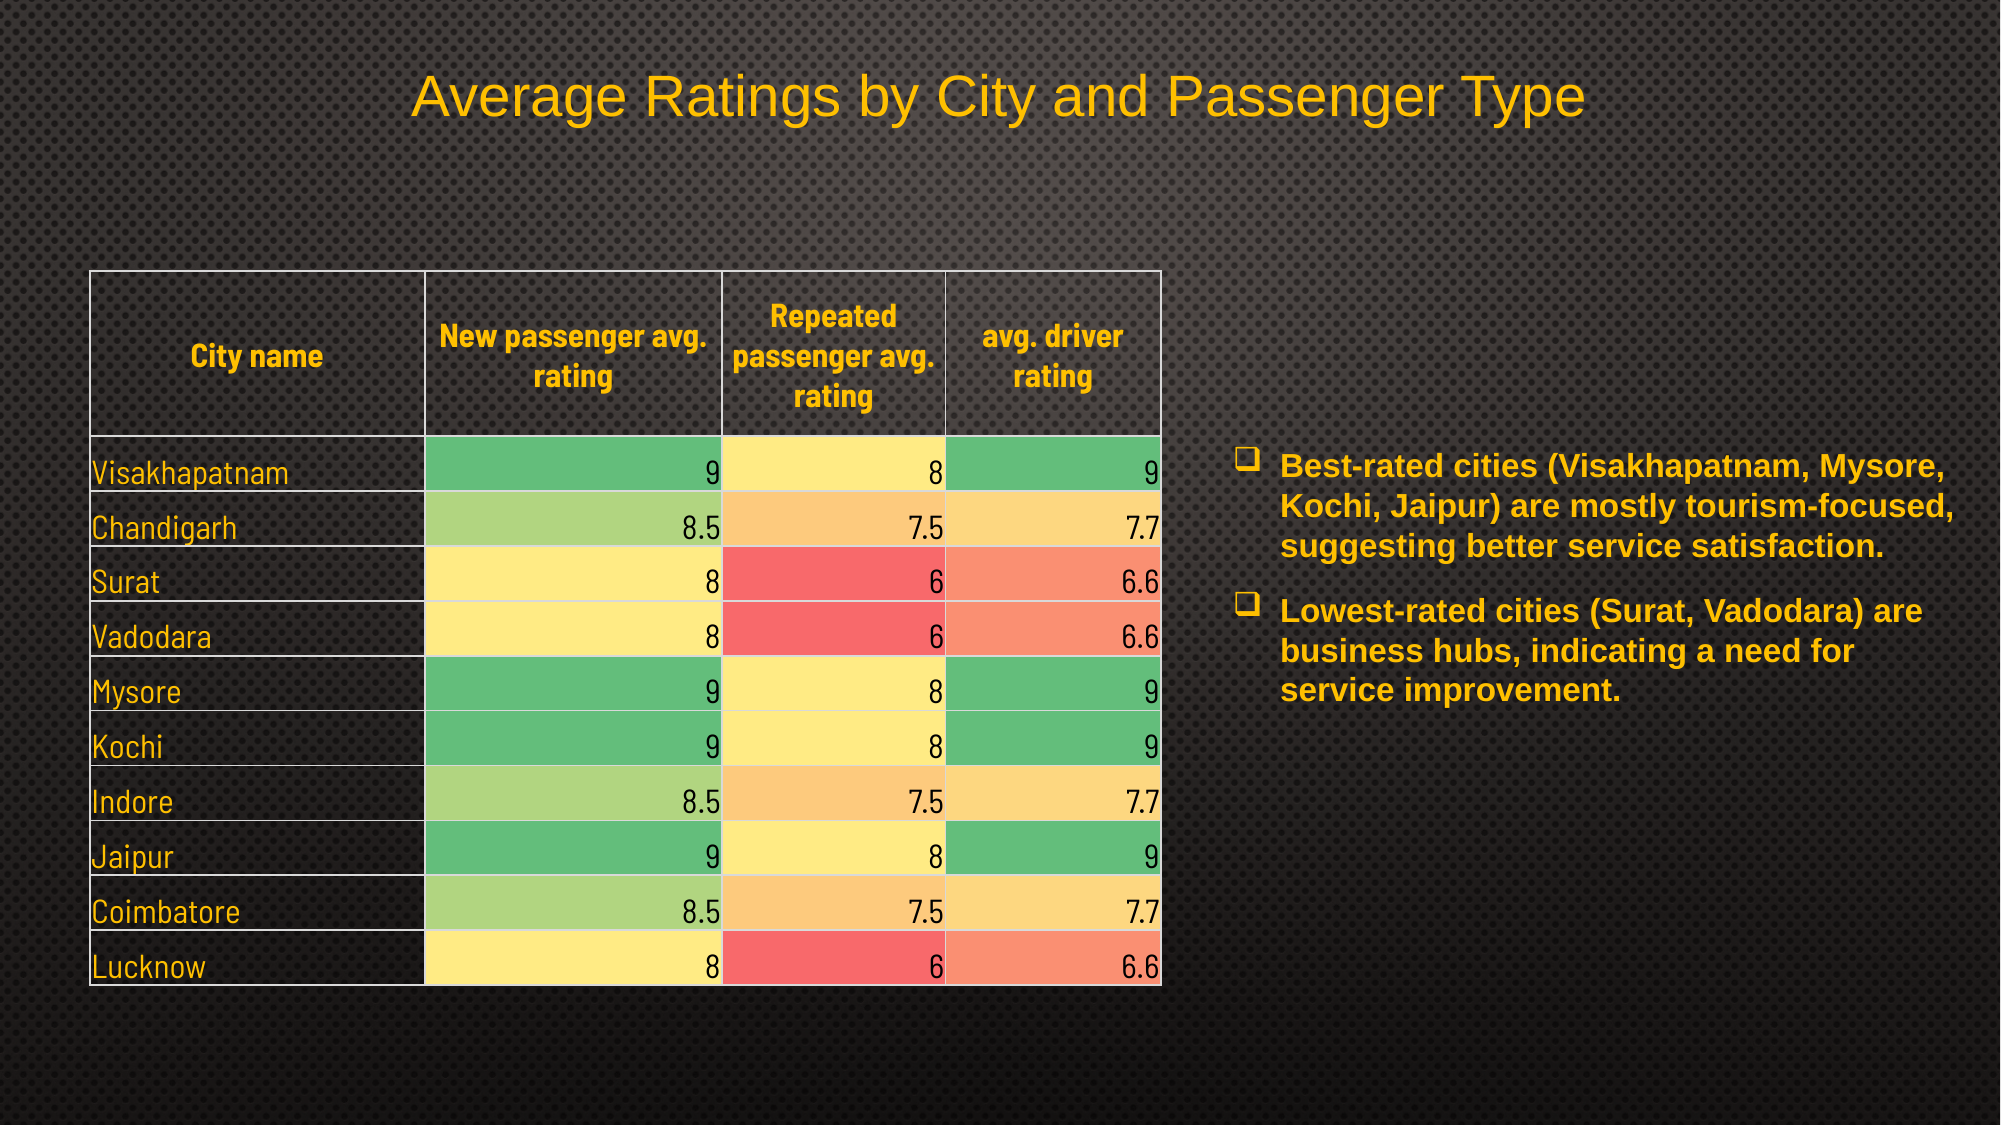

Average Ratings by City and Passenger Type
| City name | New passenger avg. rating | Repeated passenger avg. rating | avg. driver rating |
| --- | --- | --- | --- |
| Visakhapatnam | 9 | 8 | 9 |
| Chandigarh | 8.5 | 7.5 | 7.7 |
| Surat | 8 | 6 | 6.6 |
| Vadodara | 8 | 6 | 6.6 |
| Mysore | 9 | 8 | 9 |
| Kochi | 9 | 8 | 9 |
| Indore | 8.5 | 7.5 | 7.7 |
| Jaipur | 9 | 8 | 9 |
| Coimbatore | 8.5 | 7.5 | 7.7 |
| Lucknow | 8 | 6 | 6.6 |
Best-rated cities (Visakhapatnam, Mysore, Kochi, Jaipur) are mostly tourism-focused, suggesting better service satisfaction.
Lowest-rated cities (Surat, Vadodara) are business hubs, indicating a need for service improvement.